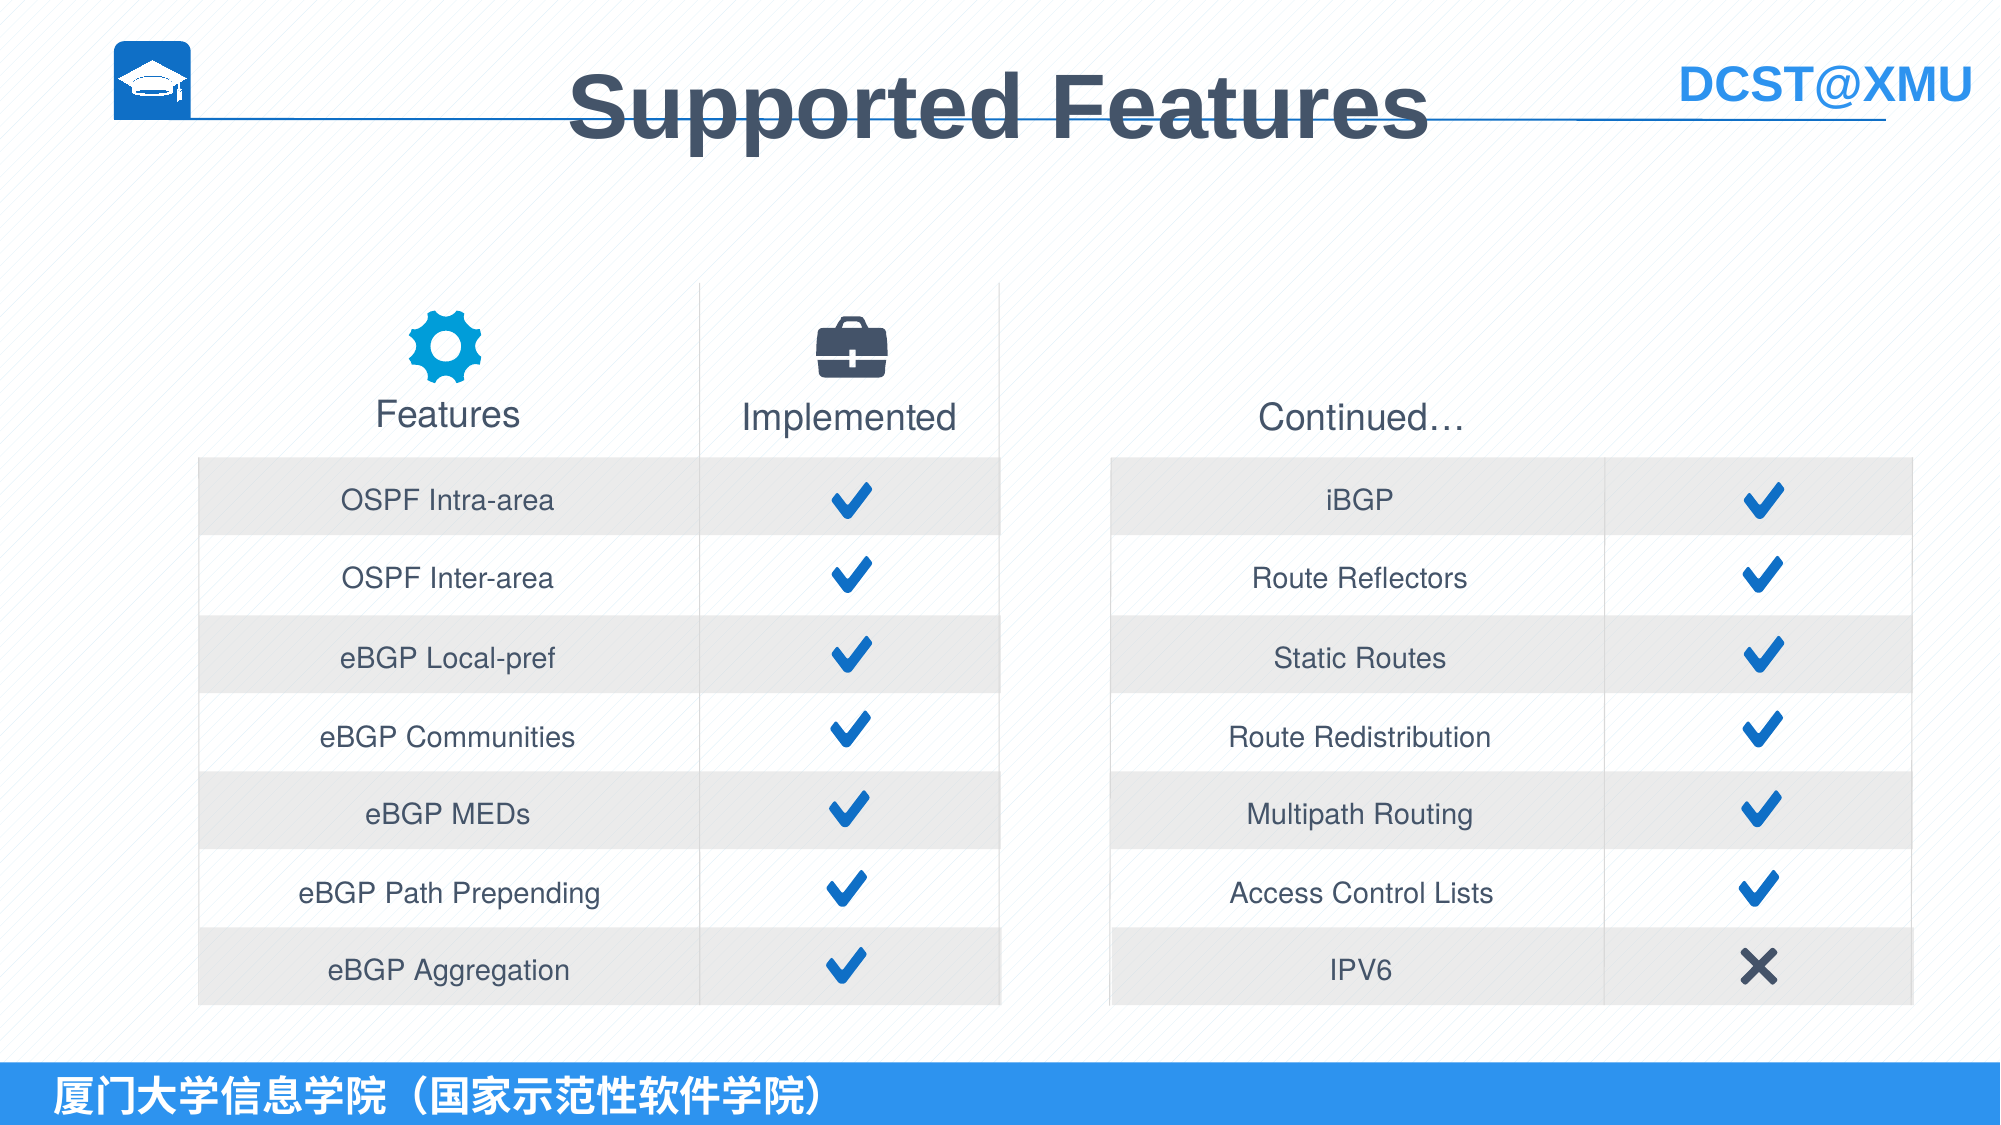

Supported Features

Features
Implemented
Continued…

OSPF Intra-area

iBGP

OSPF Inter-area
Route Reflectors

eBGP Local-pref

Static Routes

eBGP Communities
Route Redistribution

eBGP MEDs

Multipath Routing

eBGP Path Prepending
Access Control Lists

eBGP Aggregation

IPV6